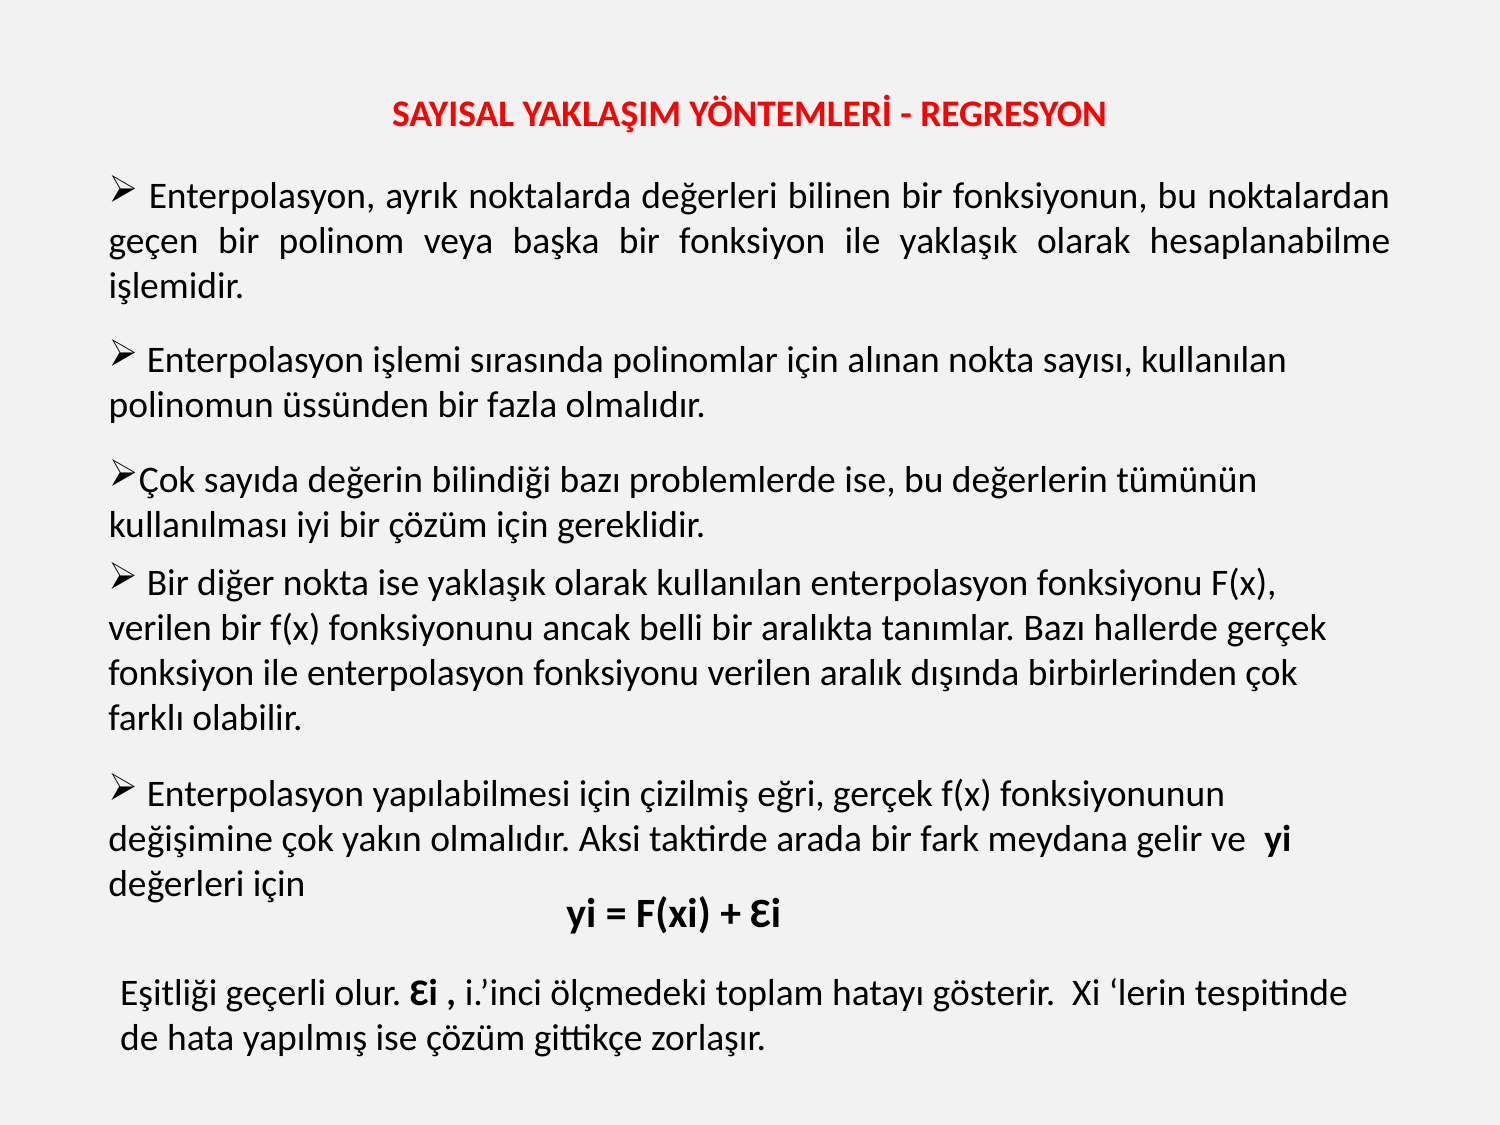

SAYISAL YAKLAŞIM YÖNTEMLERİ - REGRESYON
 Enterpolasyon, ayrık noktalarda değerleri bilinen bir fonksiyonun, bu noktalardan geçen bir polinom veya başka bir fonksiyon ile yaklaşık olarak hesaplanabilme işlemidir.
 Enterpolasyon işlemi sırasında polinomlar için alınan nokta sayısı, kullanılan polinomun üssünden bir fazla olmalıdır.
Çok sayıda değerin bilindiği bazı problemlerde ise, bu değerlerin tümünün kullanılması iyi bir çözüm için gereklidir.
 Bir diğer nokta ise yaklaşık olarak kullanılan enterpolasyon fonksiyonu F(x), verilen bir f(x) fonksiyonunu ancak belli bir aralıkta tanımlar. Bazı hallerde gerçek fonksiyon ile enterpolasyon fonksiyonu verilen aralık dışında birbirlerinden çok farklı olabilir.
 Enterpolasyon yapılabilmesi için çizilmiş eğri, gerçek f(x) fonksiyonunun değişimine çok yakın olmalıdır. Aksi taktirde arada bir fark meydana gelir ve  yi değerleri için
yi = F(xi) + Ɛi
Eşitliği geçerli olur. Ɛi , i.’inci ölçmedeki toplam hatayı gösterir.  Xi ‘lerin tespitinde de hata yapılmış ise çözüm gittikçe zorlaşır.